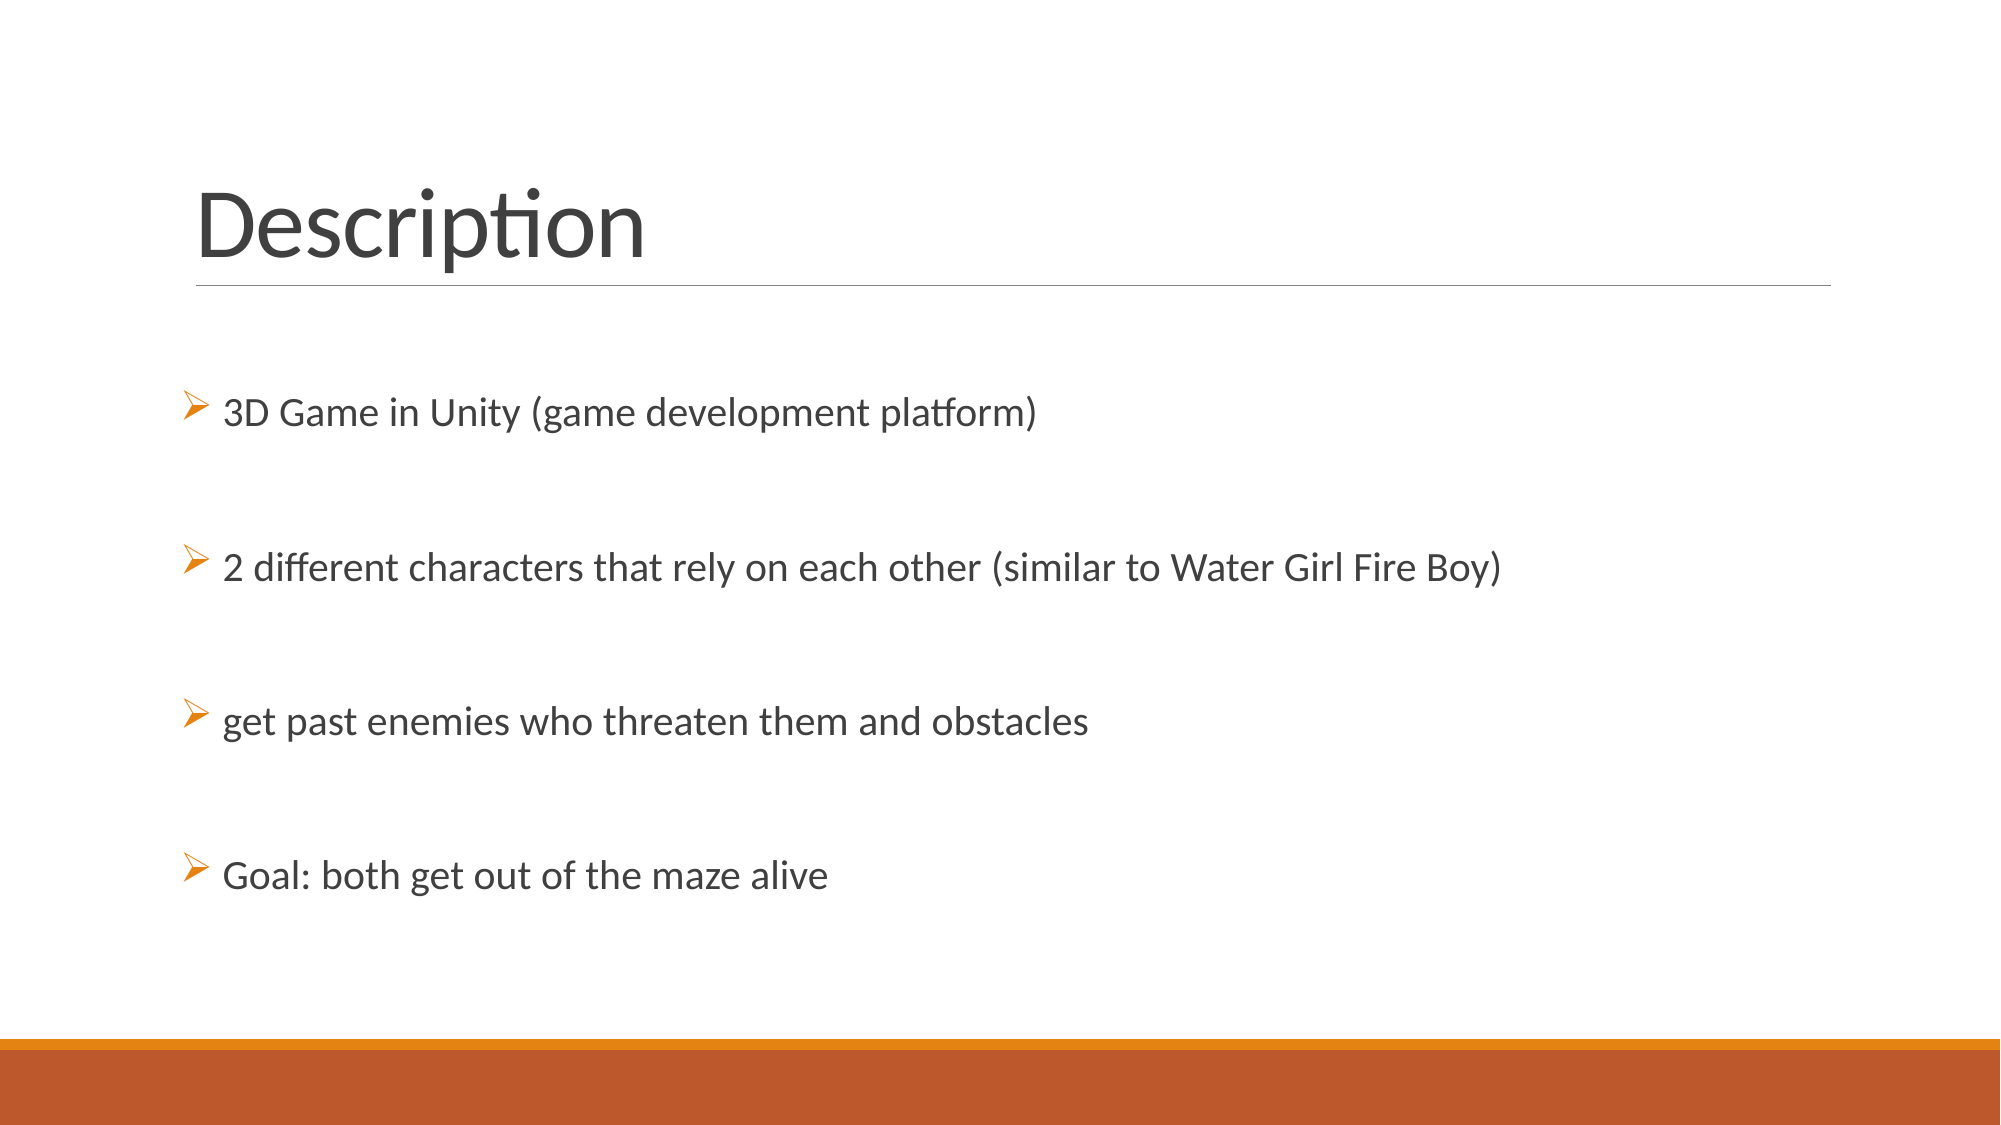

# Description
 3D Game in Unity (game development platform)
 2 different characters that rely on each other (similar to Water Girl Fire Boy)
 get past enemies who threaten them and obstacles
 Goal: both get out of the maze alive